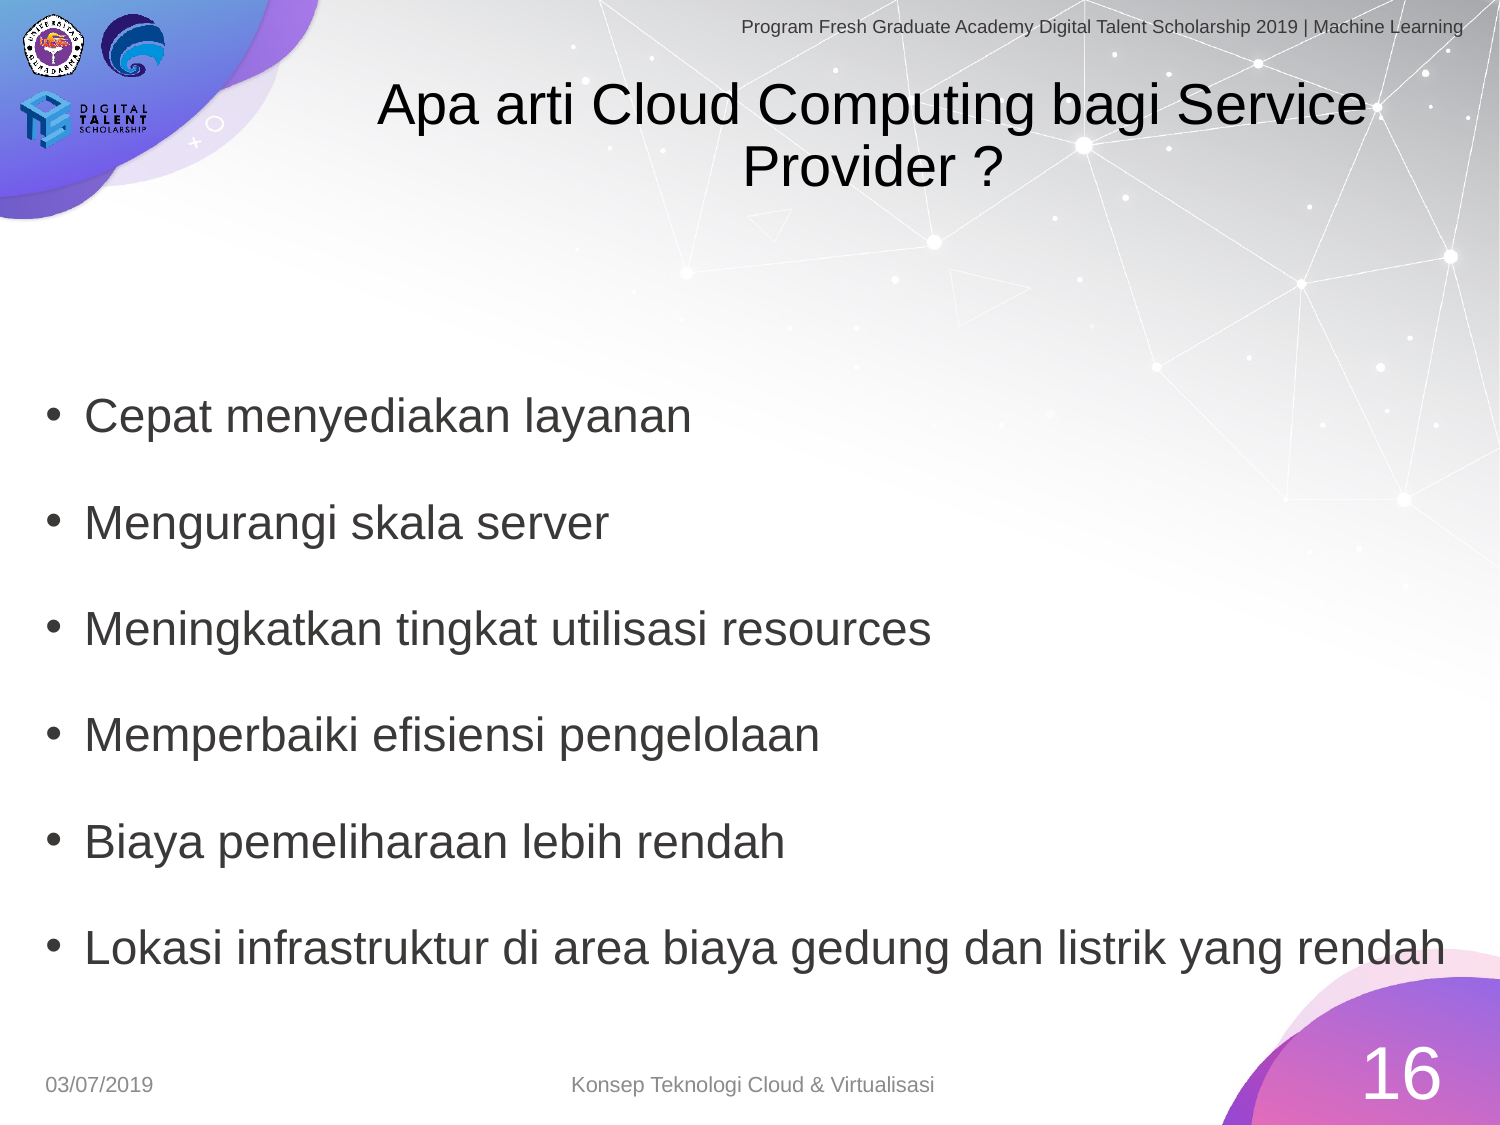

# Apa arti Cloud Computing bagi Service Provider ?
Cepat menyediakan layanan
Mengurangi skala server
Meningkatkan tingkat utilisasi resources
Memperbaiki efisiensi pengelolaan
Biaya pemeliharaan lebih rendah
Lokasi infrastruktur di area biaya gedung dan listrik yang rendah
16
Konsep Teknologi Cloud & Virtualisasi
03/07/2019